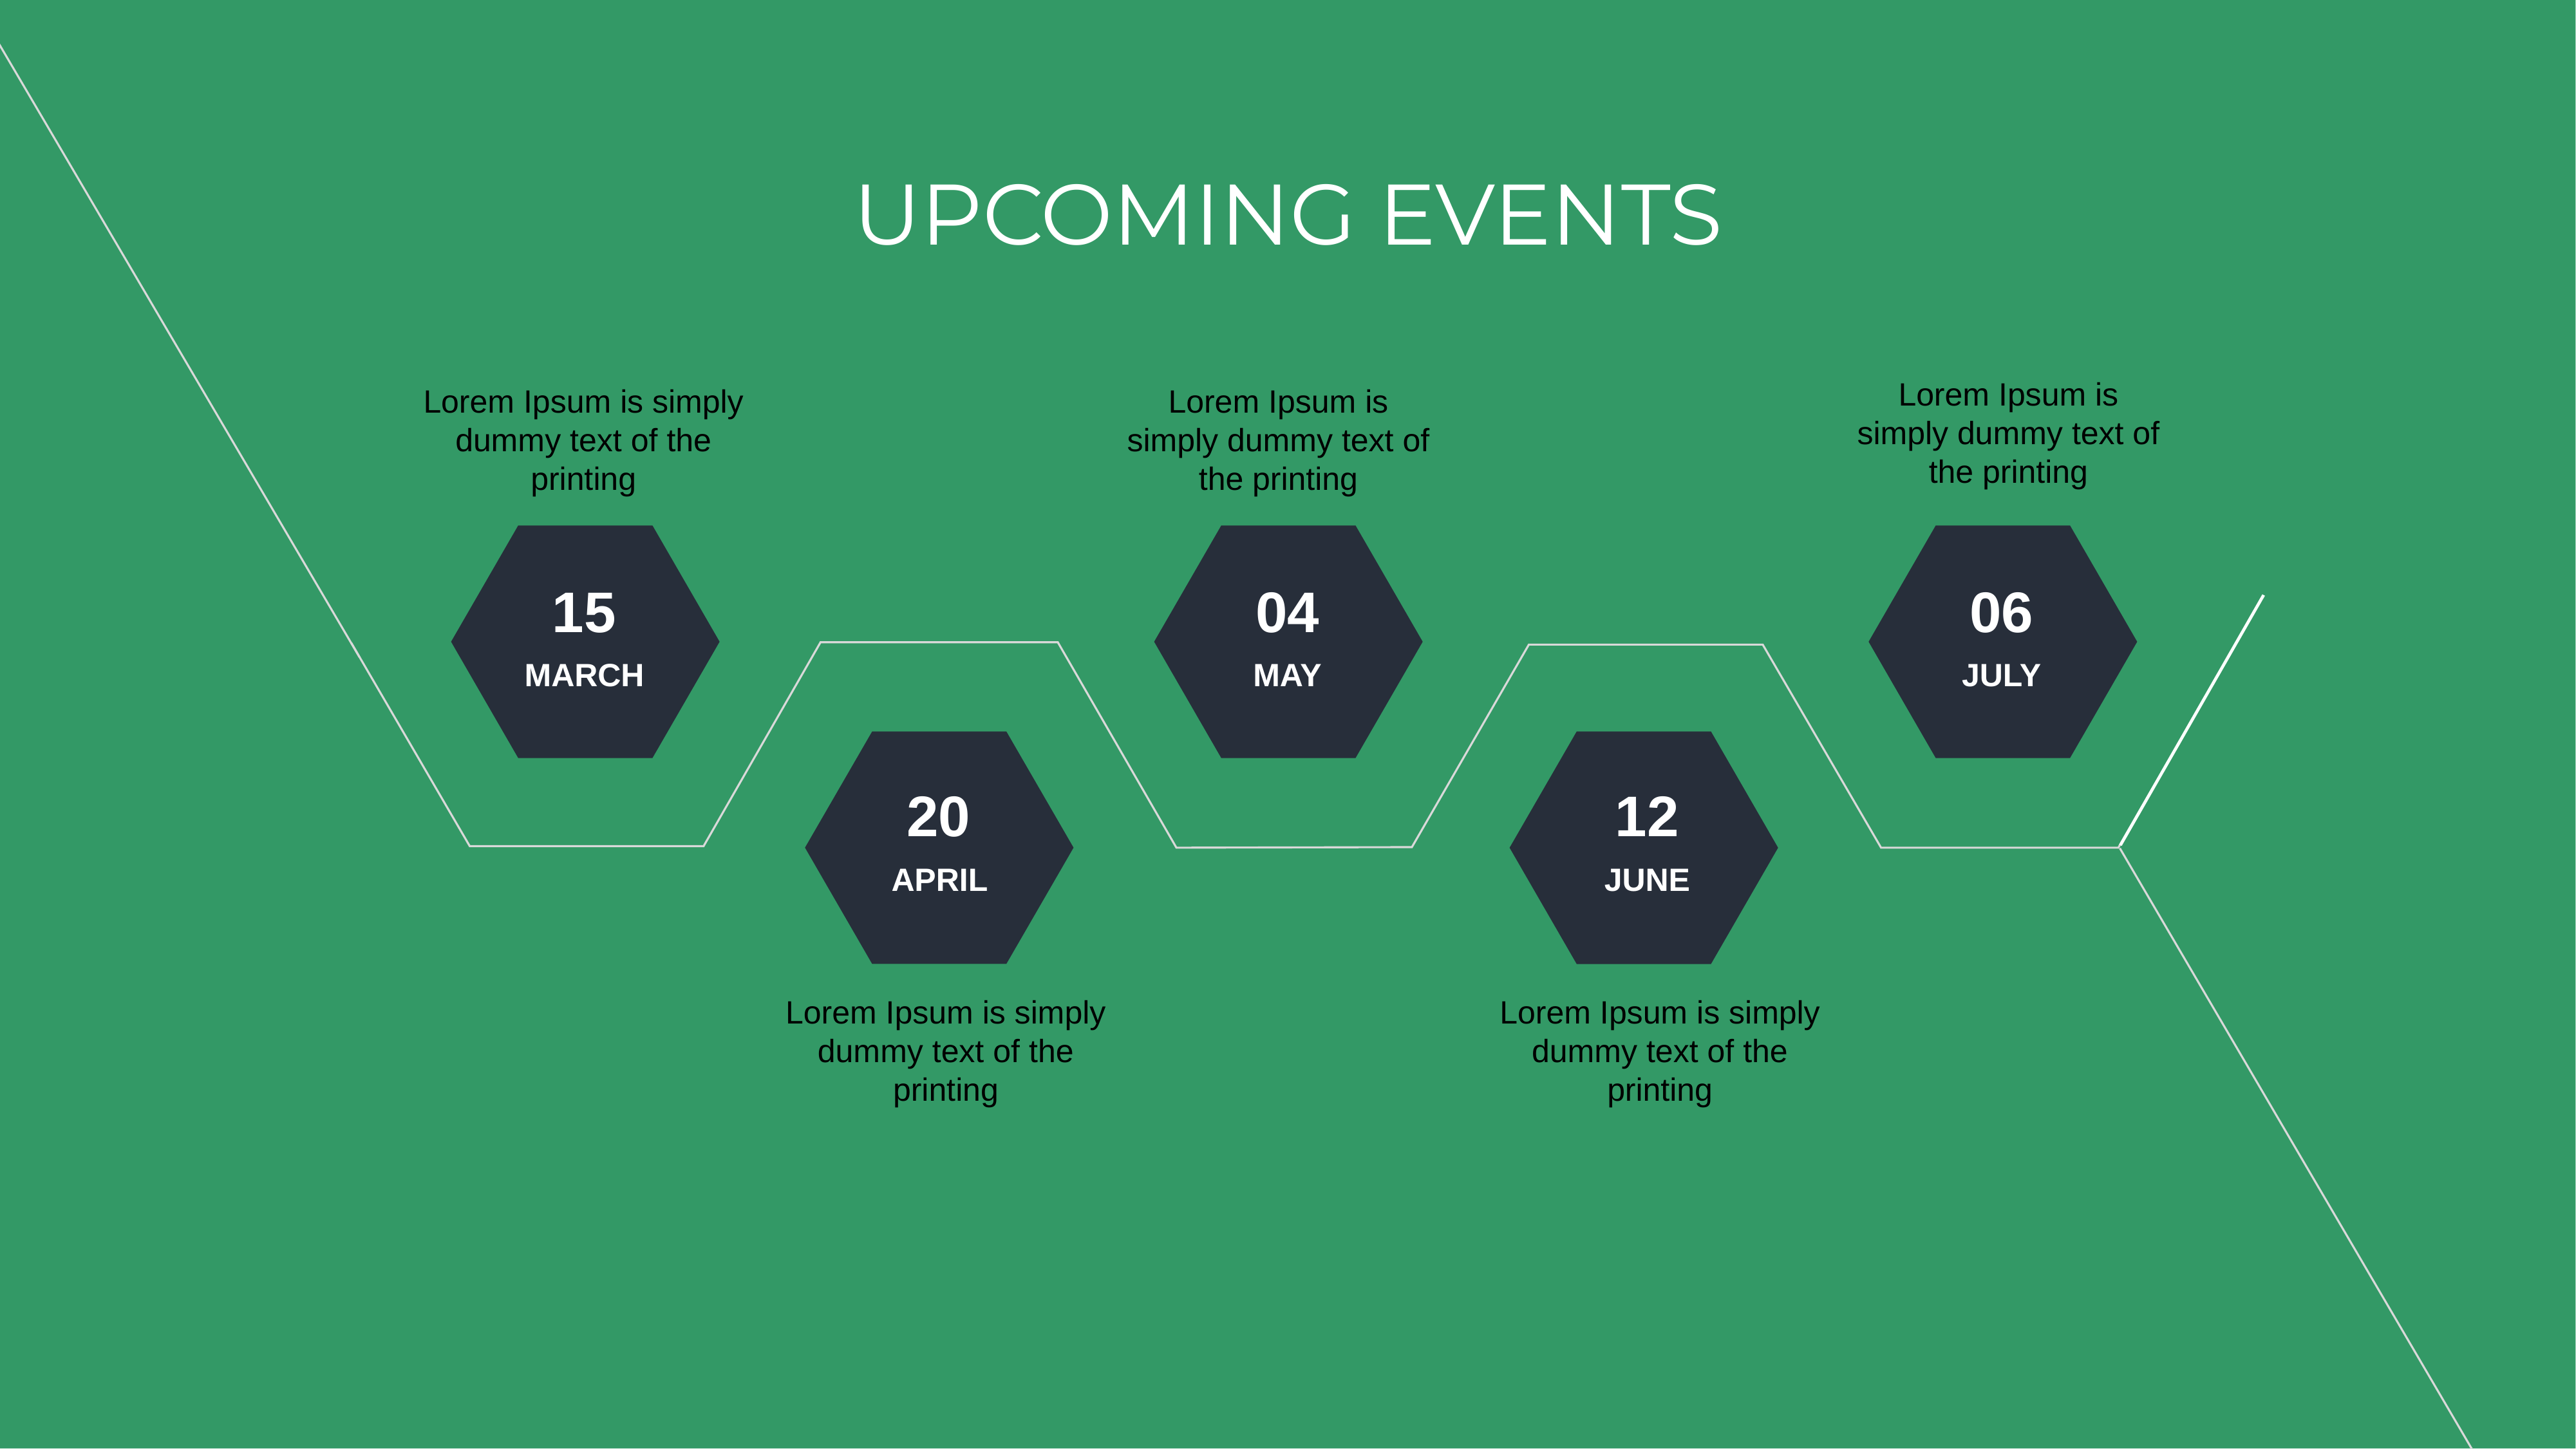

# UPCOMING EVENTS
Lorem Ipsum is simply dummy text of the printing
Lorem Ipsum is simply dummy text of the printing
Lorem Ipsum is simply dummy text of the printing

15
04
06
MARCH
MAY
JULY
20
12
APRIL
JUNE
Lorem Ipsum is simply dummy text of the printing
Lorem Ipsum is simply dummy text of the printing